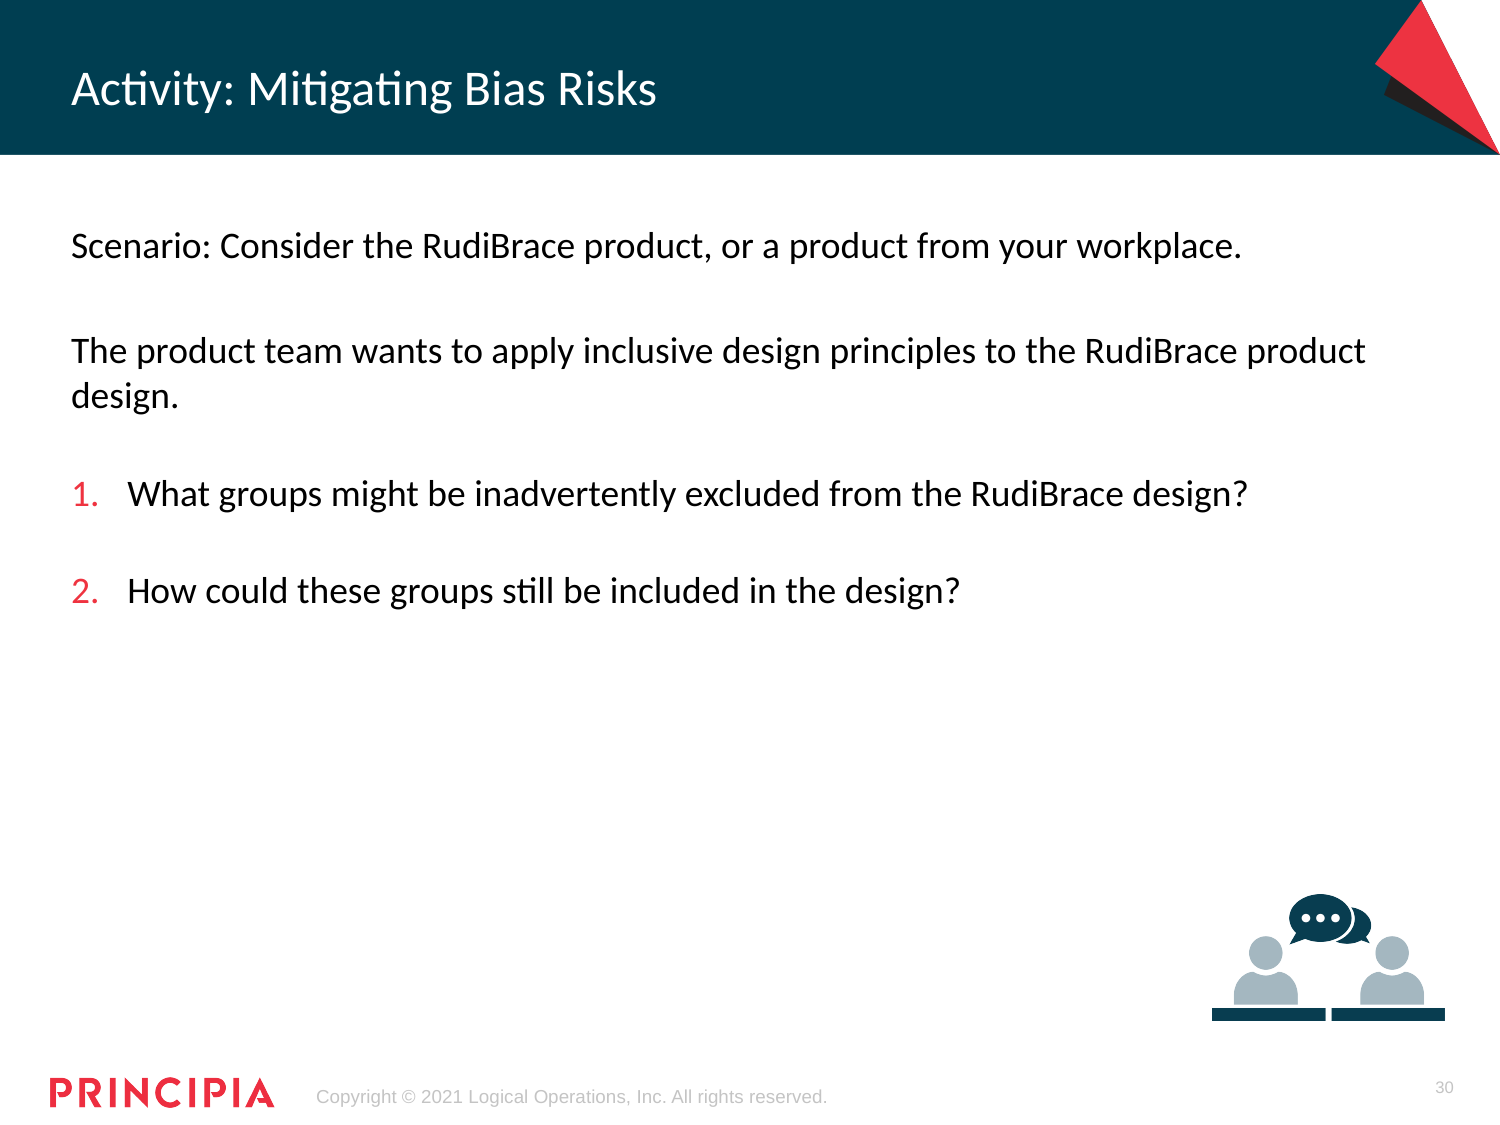

# Activity: Mitigating Bias Risks
Scenario: Consider the RudiBrace product, or a product from your workplace.

The product team wants to apply inclusive design principles to the RudiBrace product design.
What groups might be inadvertently excluded from the RudiBrace design?
How could these groups still be included in the design?
30